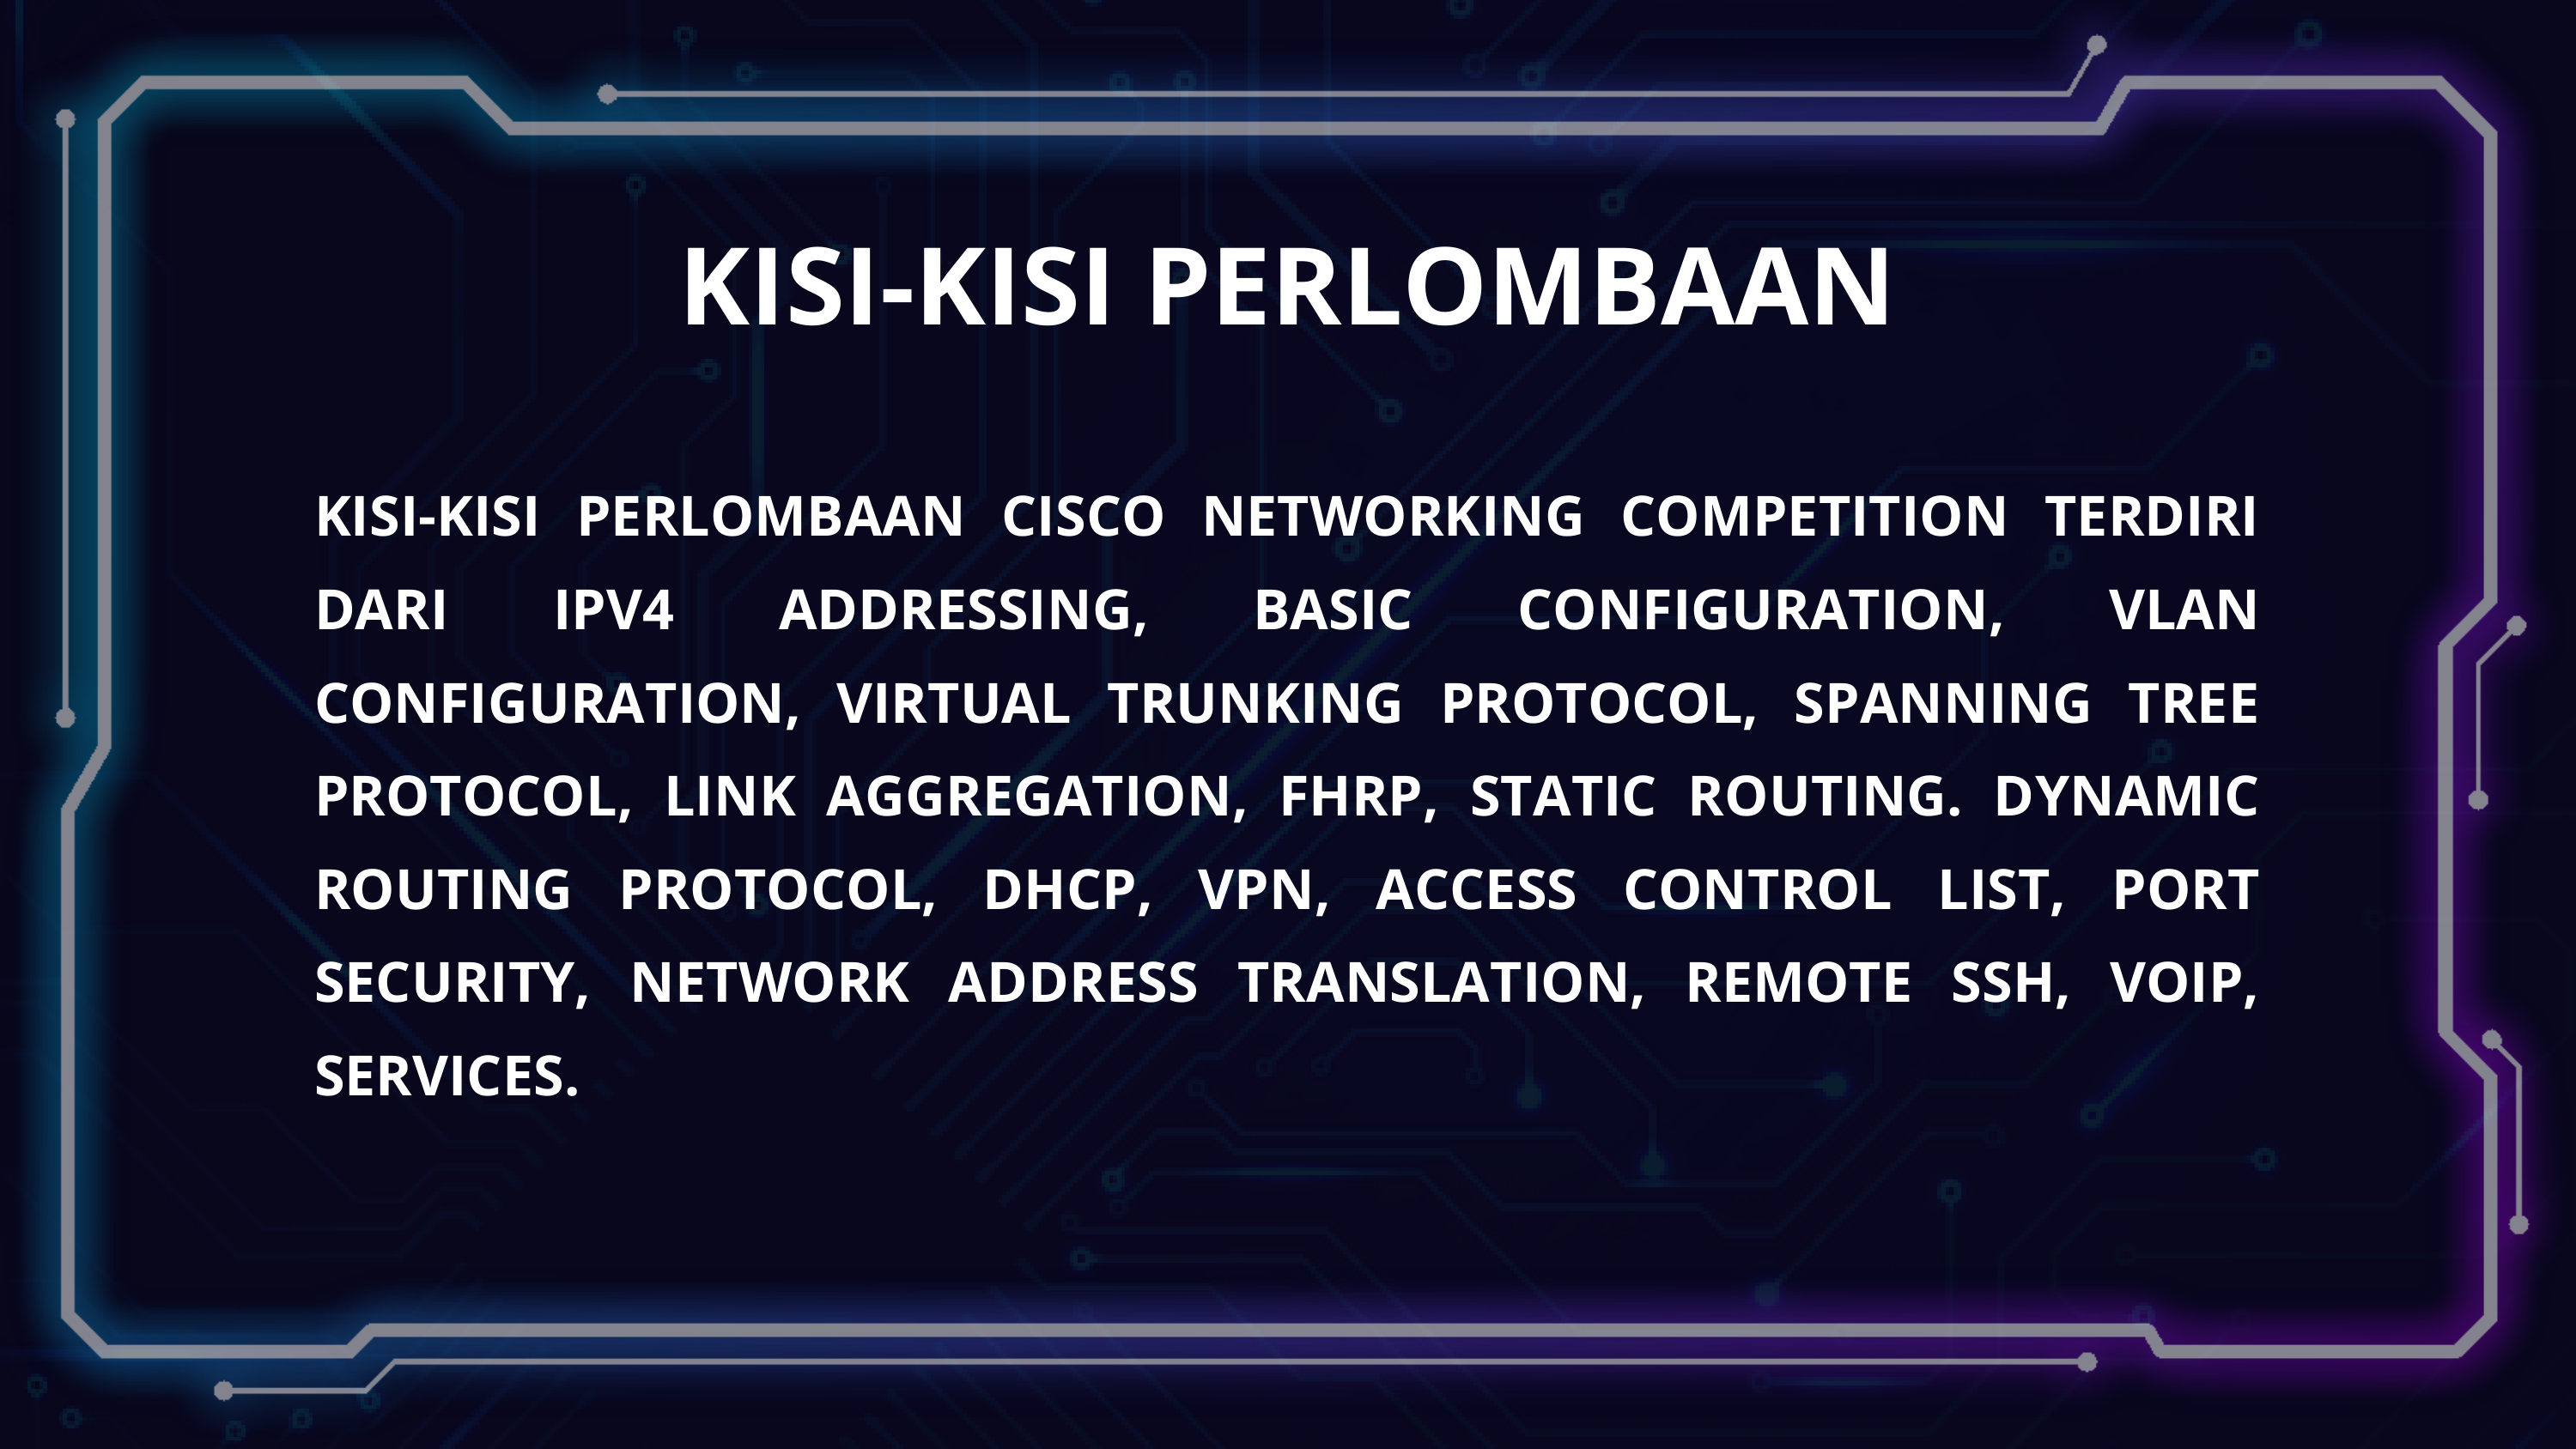

KISI-KISI PERLOMBAAN
KISI-KISI PERLOMBAAN CISCO NETWORKING COMPETITION TERDIRI DARI IPV4 ADDRESSING, BASIC CONFIGURATION, VLAN CONFIGURATION, VIRTUAL TRUNKING PROTOCOL, SPANNING TREE PROTOCOL, LINK AGGREGATION, FHRP, STATIC ROUTING. DYNAMIC ROUTING PROTOCOL, DHCP, VPN, ACCESS CONTROL LIST, PORT SECURITY, NETWORK ADDRESS TRANSLATION, REMOTE SSH, VOIP, SERVICES.